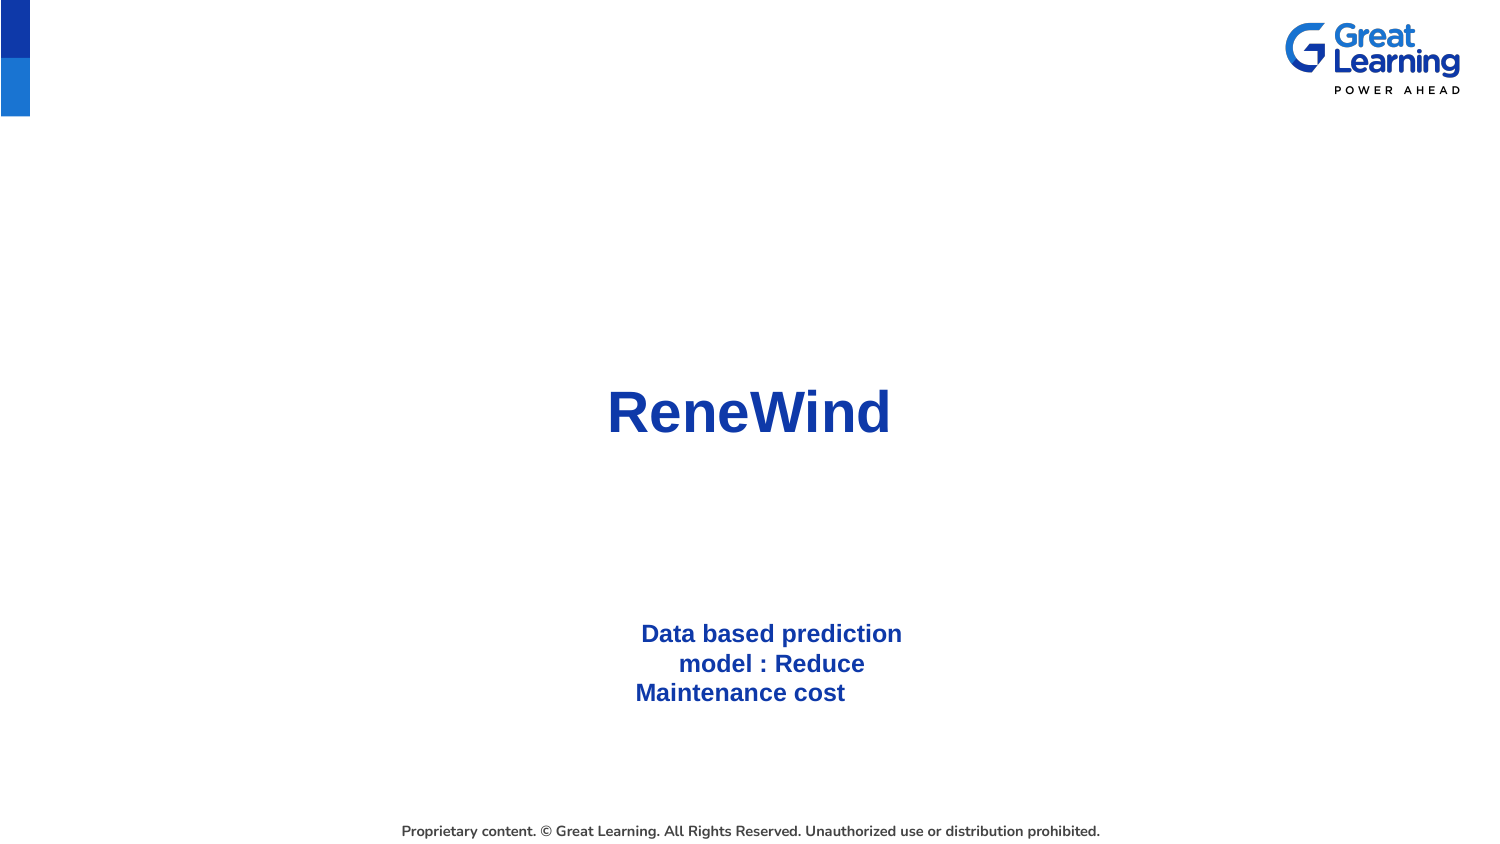

# ReneWind
Data based prediction model : Reduce Maintenance cost